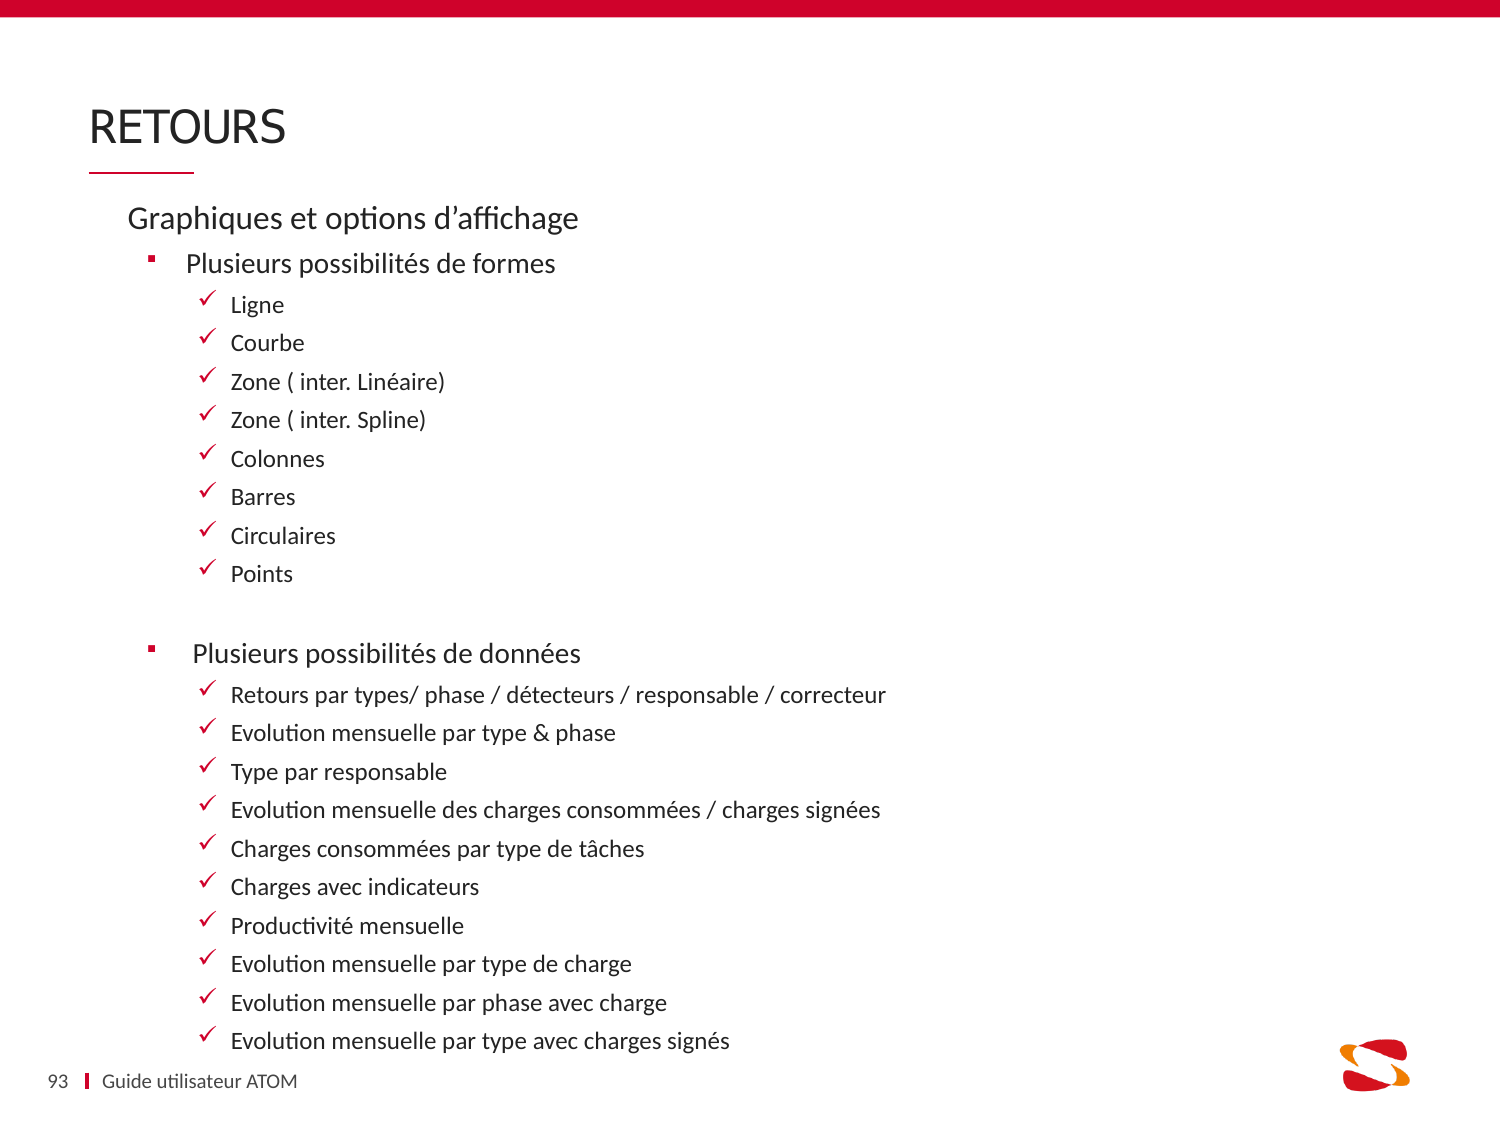

# RETOURS
Graphiques et options d’affichage
Plusieurs possibilités de formes
Ligne
Courbe
Zone ( inter. Linéaire)
Zone ( inter. Spline)
Colonnes
Barres
Circulaires
Points

 Plusieurs possibilités de données
Retours par types/ phase / détecteurs / responsable / correcteur
Evolution mensuelle par type & phase
Type par responsable
Evolution mensuelle des charges consommées / charges signées
Charges consommées par type de tâches
Charges avec indicateurs
Productivité mensuelle
Evolution mensuelle par type de charge
Evolution mensuelle par phase avec charge
Evolution mensuelle par type avec charges signés

93
Guide utilisateur ATOM